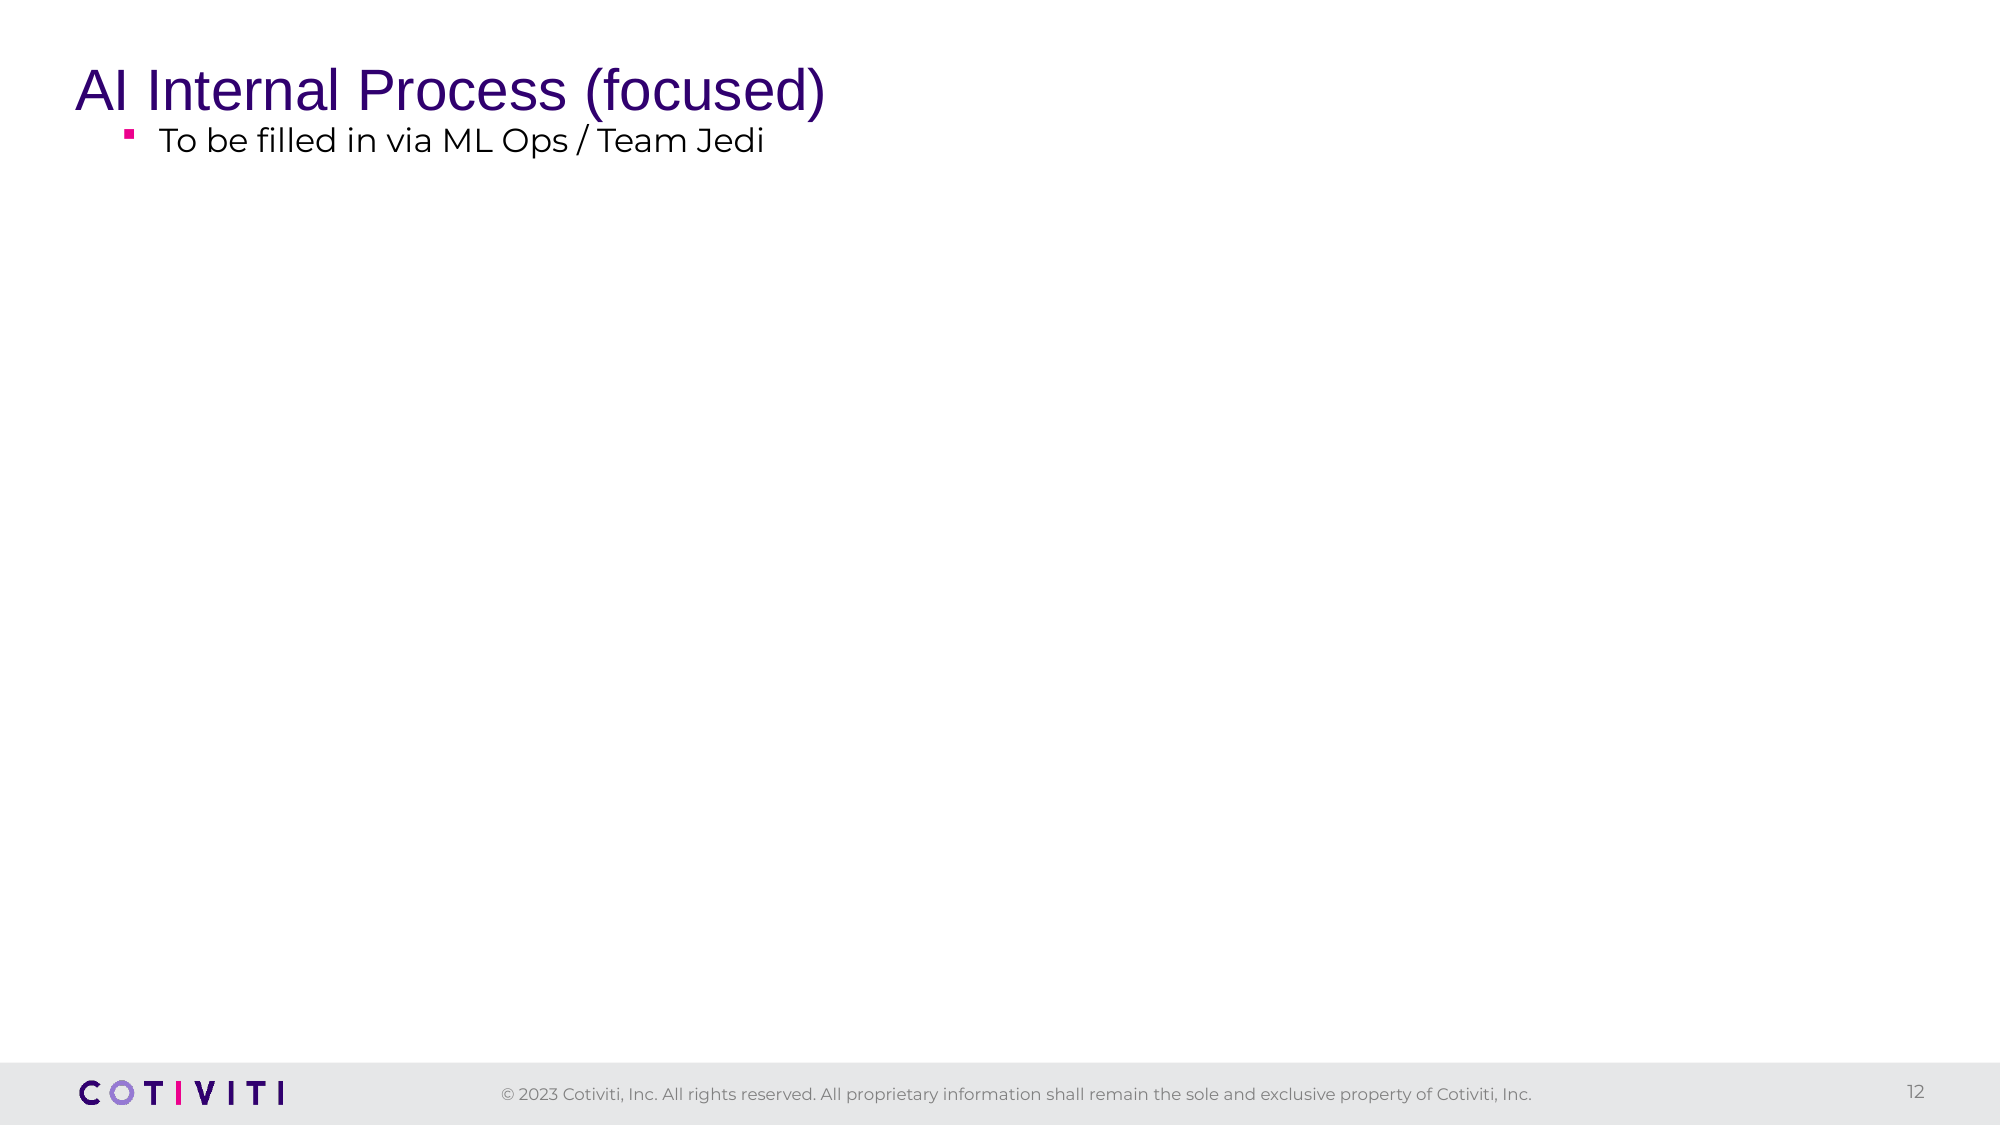

# AI Internal Process (focused)
To be filled in via ML Ops / Team Jedi
12